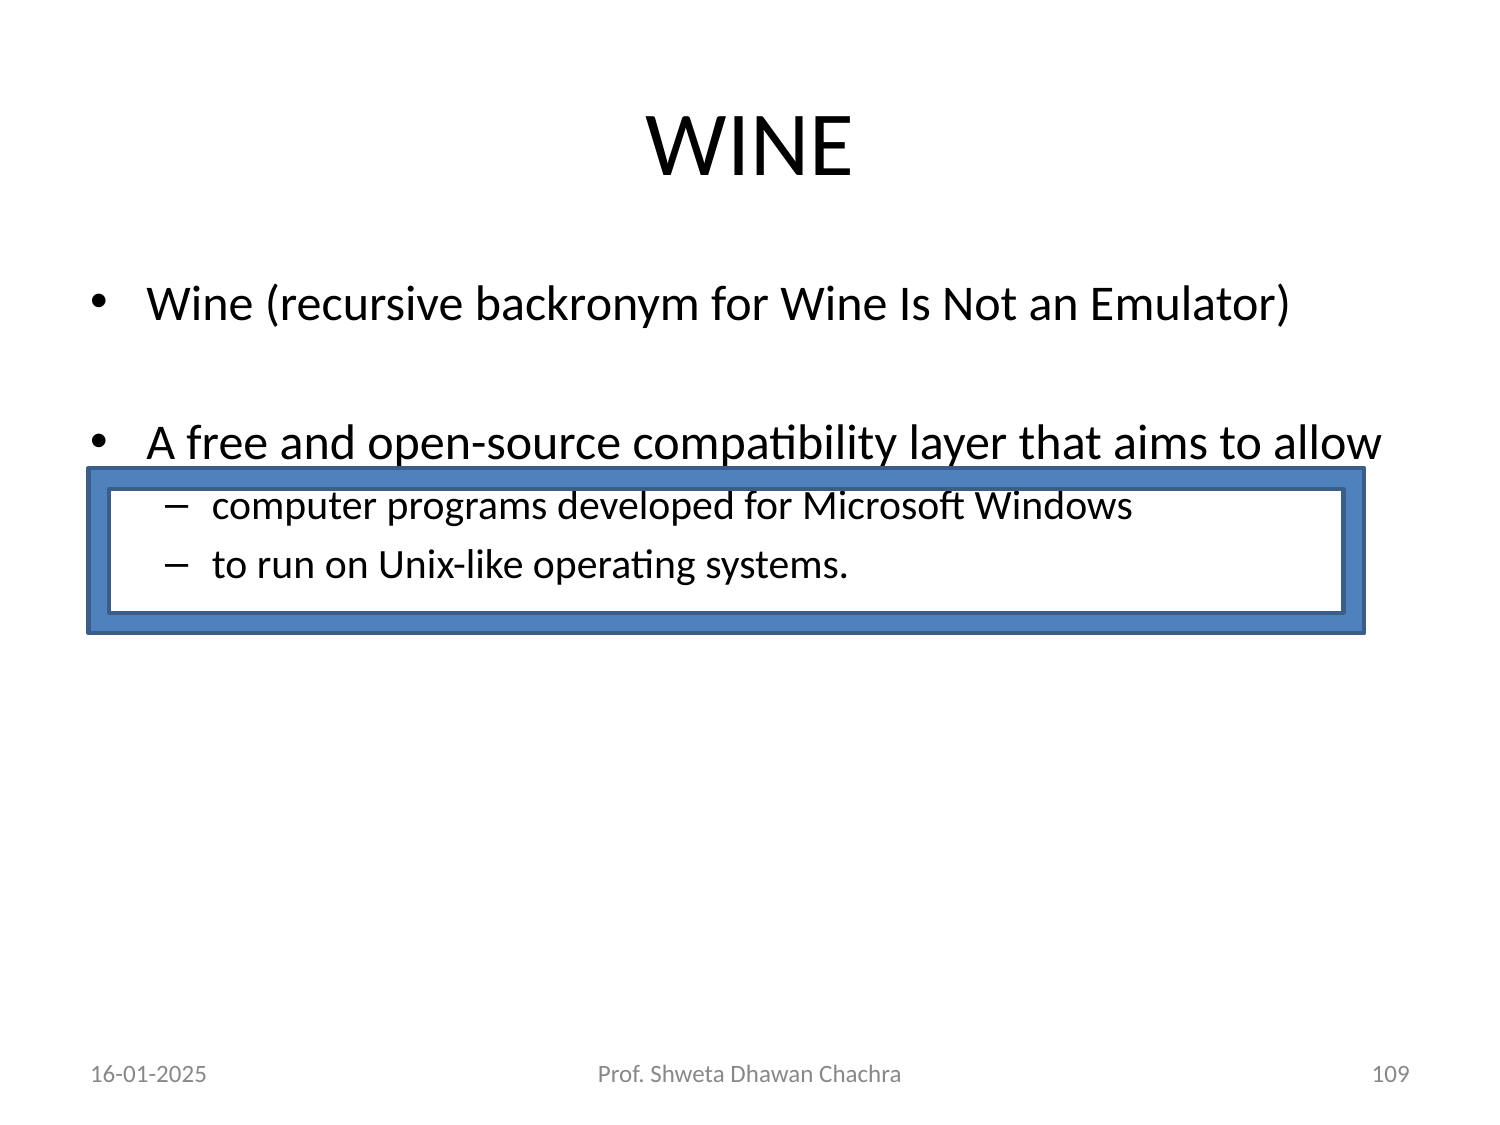

# WINE
Wine (recursive backronym for Wine Is Not an Emulator)

A free and open-source compatibility layer that aims to allow
computer programs developed for Microsoft Windows
to run on Unix-like operating systems.

16-01-2025
Prof. Shweta Dhawan Chachra
109